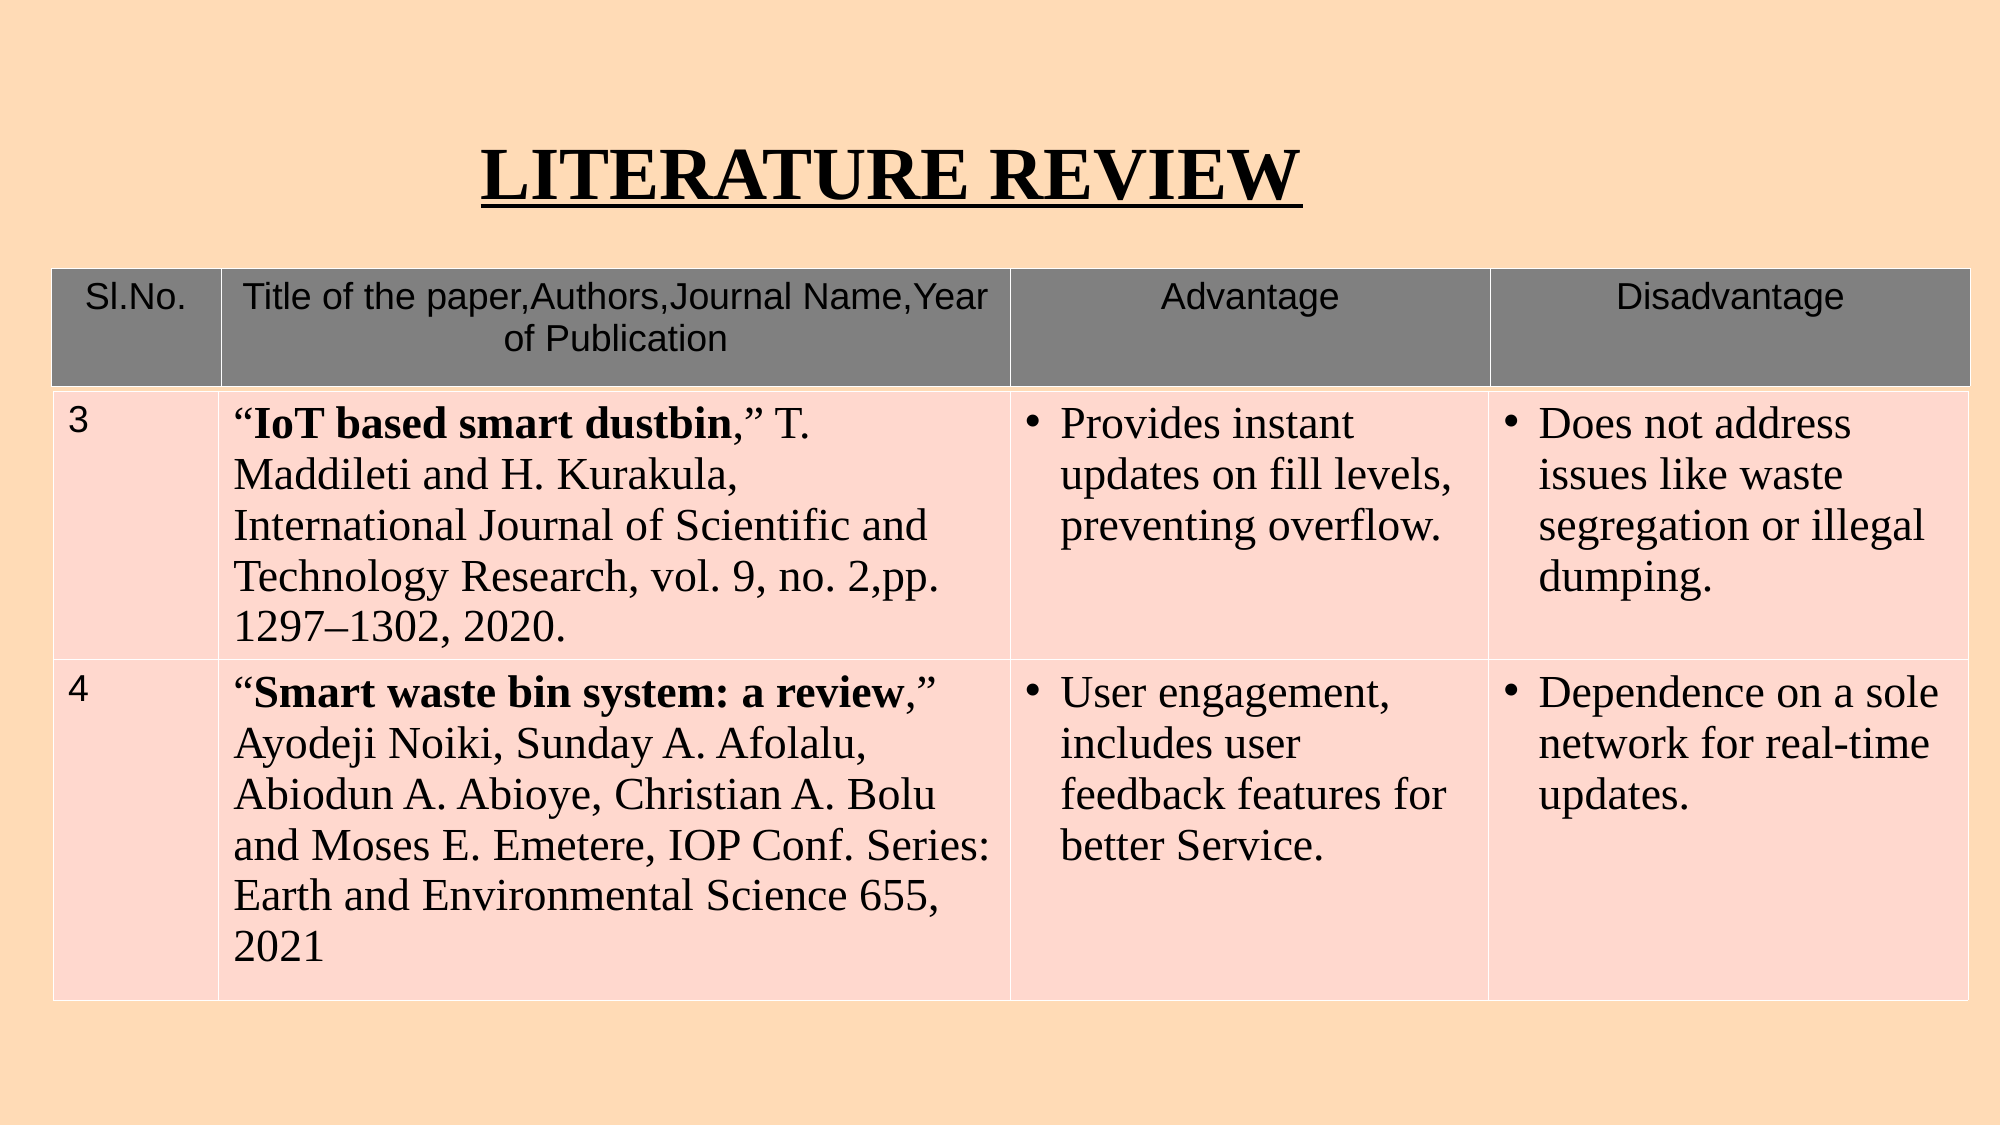

LITERATURE REVIEW
| Sl.No. | Title of the paper,Authors,Journal Name,Year of Publication | Advantage | Disadvantage |
| --- | --- | --- | --- |
| 3 | “IoT based smart dustbin,” T. Maddileti and H. Kurakula, International Journal of Scientific and Technology Research, vol. 9, no. 2,pp. 1297–1302, 2020. | Provides instant updates on fill levels, preventing overflow. | Does not address issues like waste segregation or illegal dumping. |
| --- | --- | --- | --- |
| 4 | “Smart waste bin system: a review,” Ayodeji Noiki, Sunday A. Afolalu, Abiodun A. Abioye, Christian A. Bolu and Moses E. Emetere, IOP Conf. Series: Earth and Environmental Science 655, 2021 | User engagement, includes user feedback features for better Service. | Dependence on a sole network for real-time updates. |